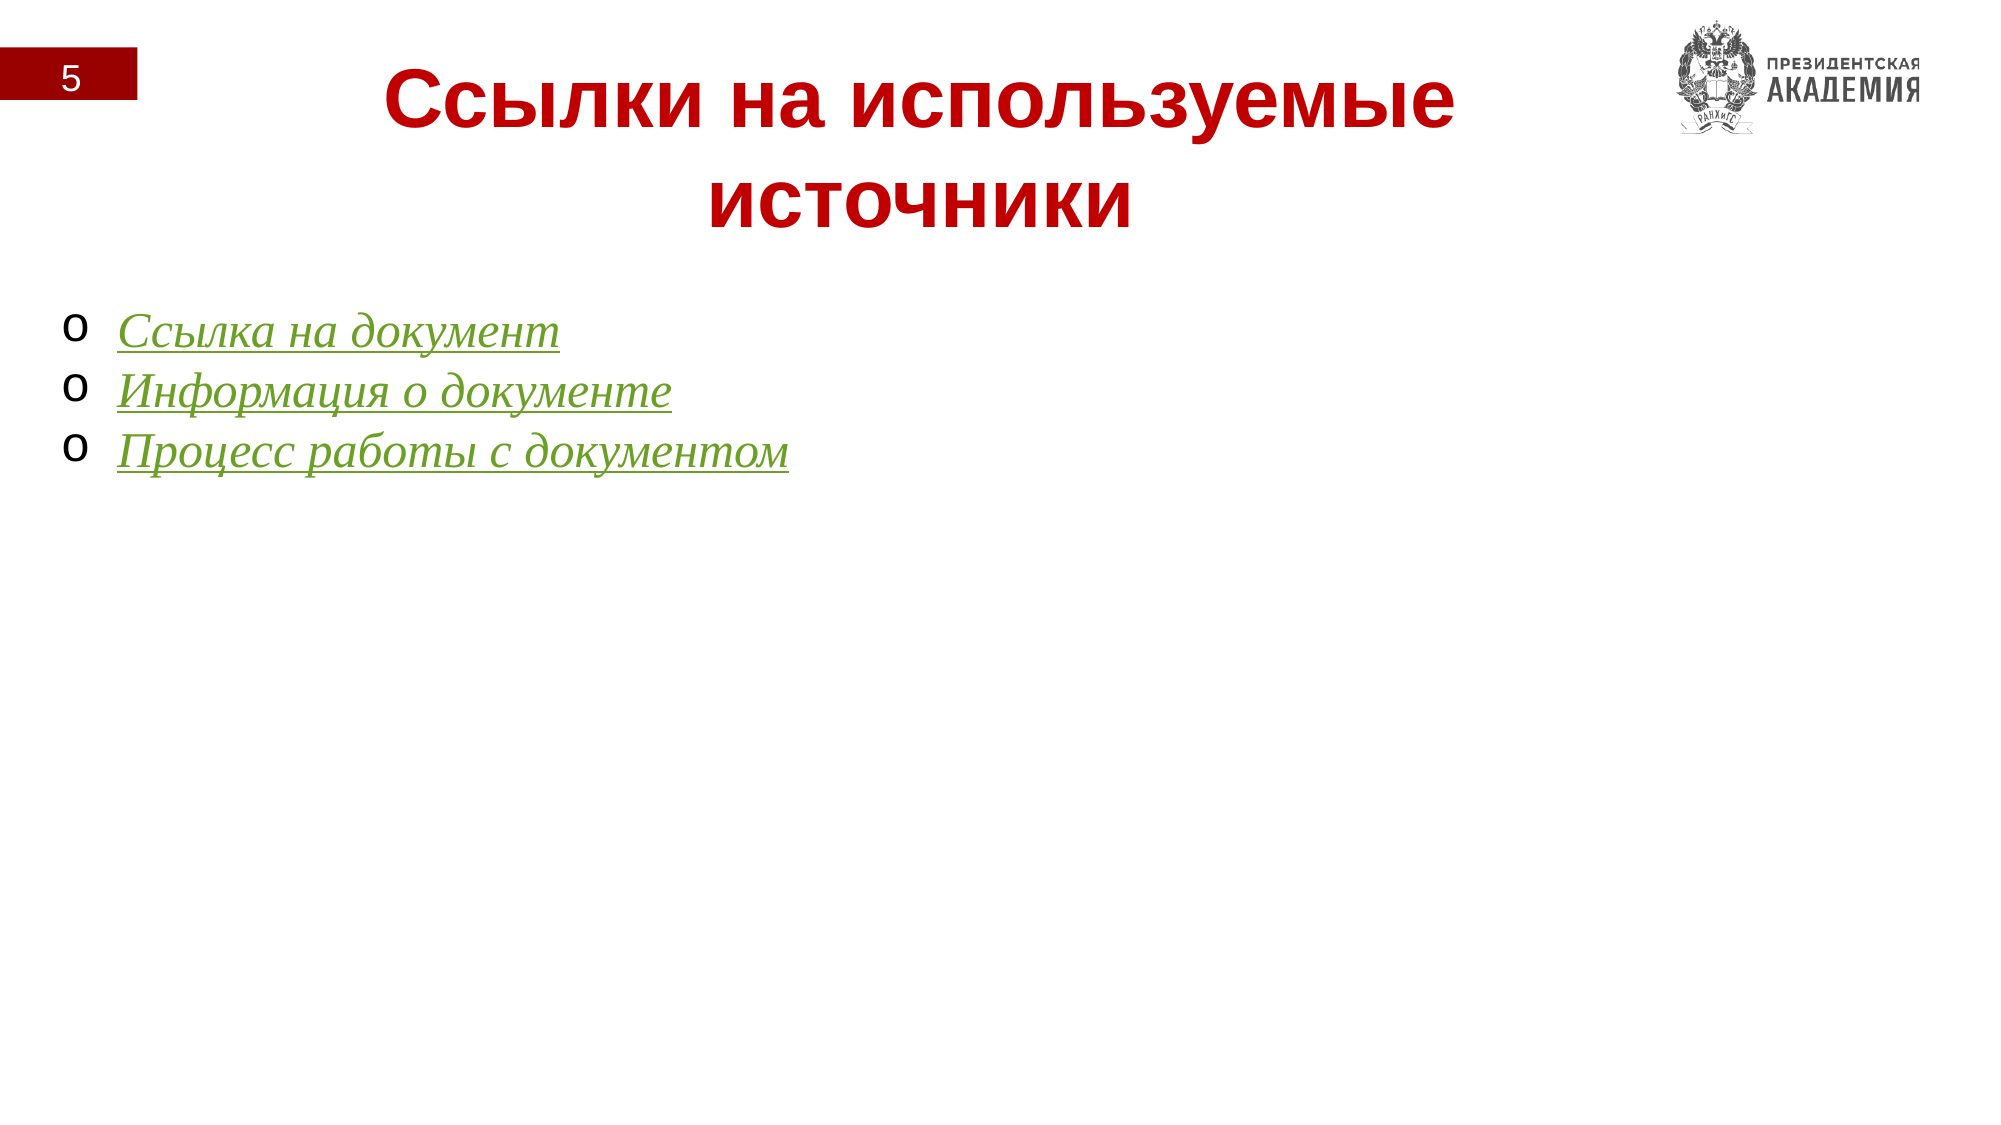

Ссылки на используемые источники
5

Ссылка на документ
Информация о документе
Процесс работы с документом